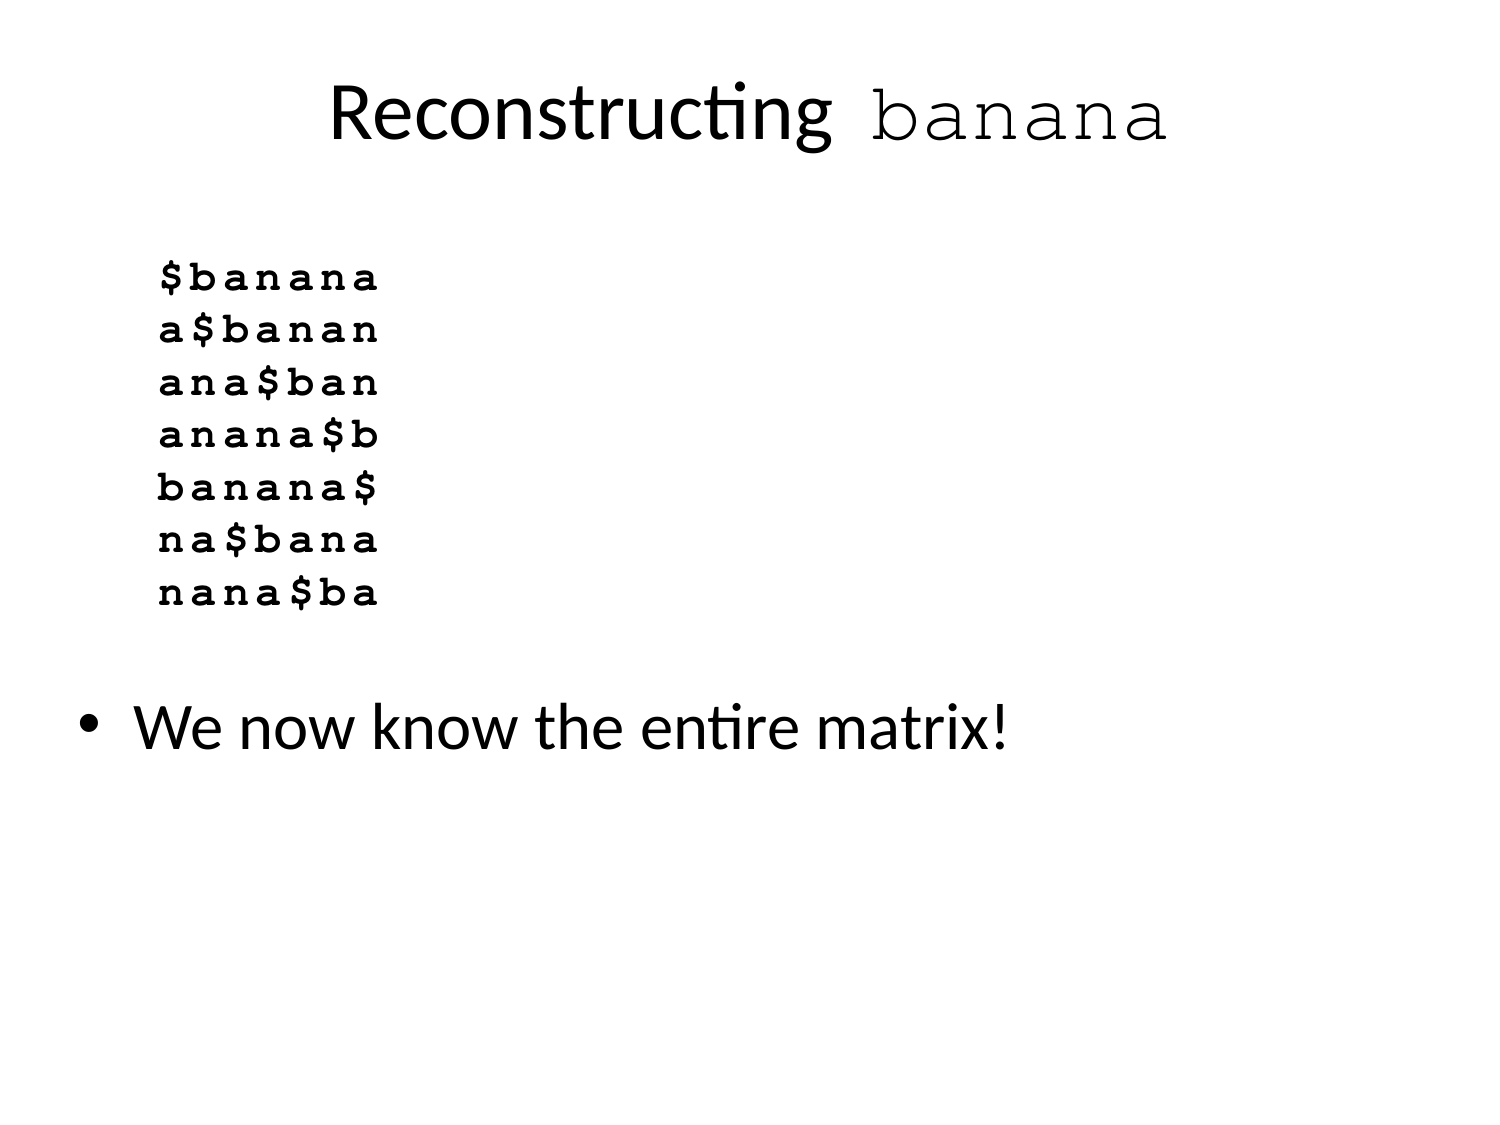

# Reconstructing  banana
$banana
a$banan
ana$ban
anana$b
banana$
na$bana
nana$ba
We now know the entire matrix!